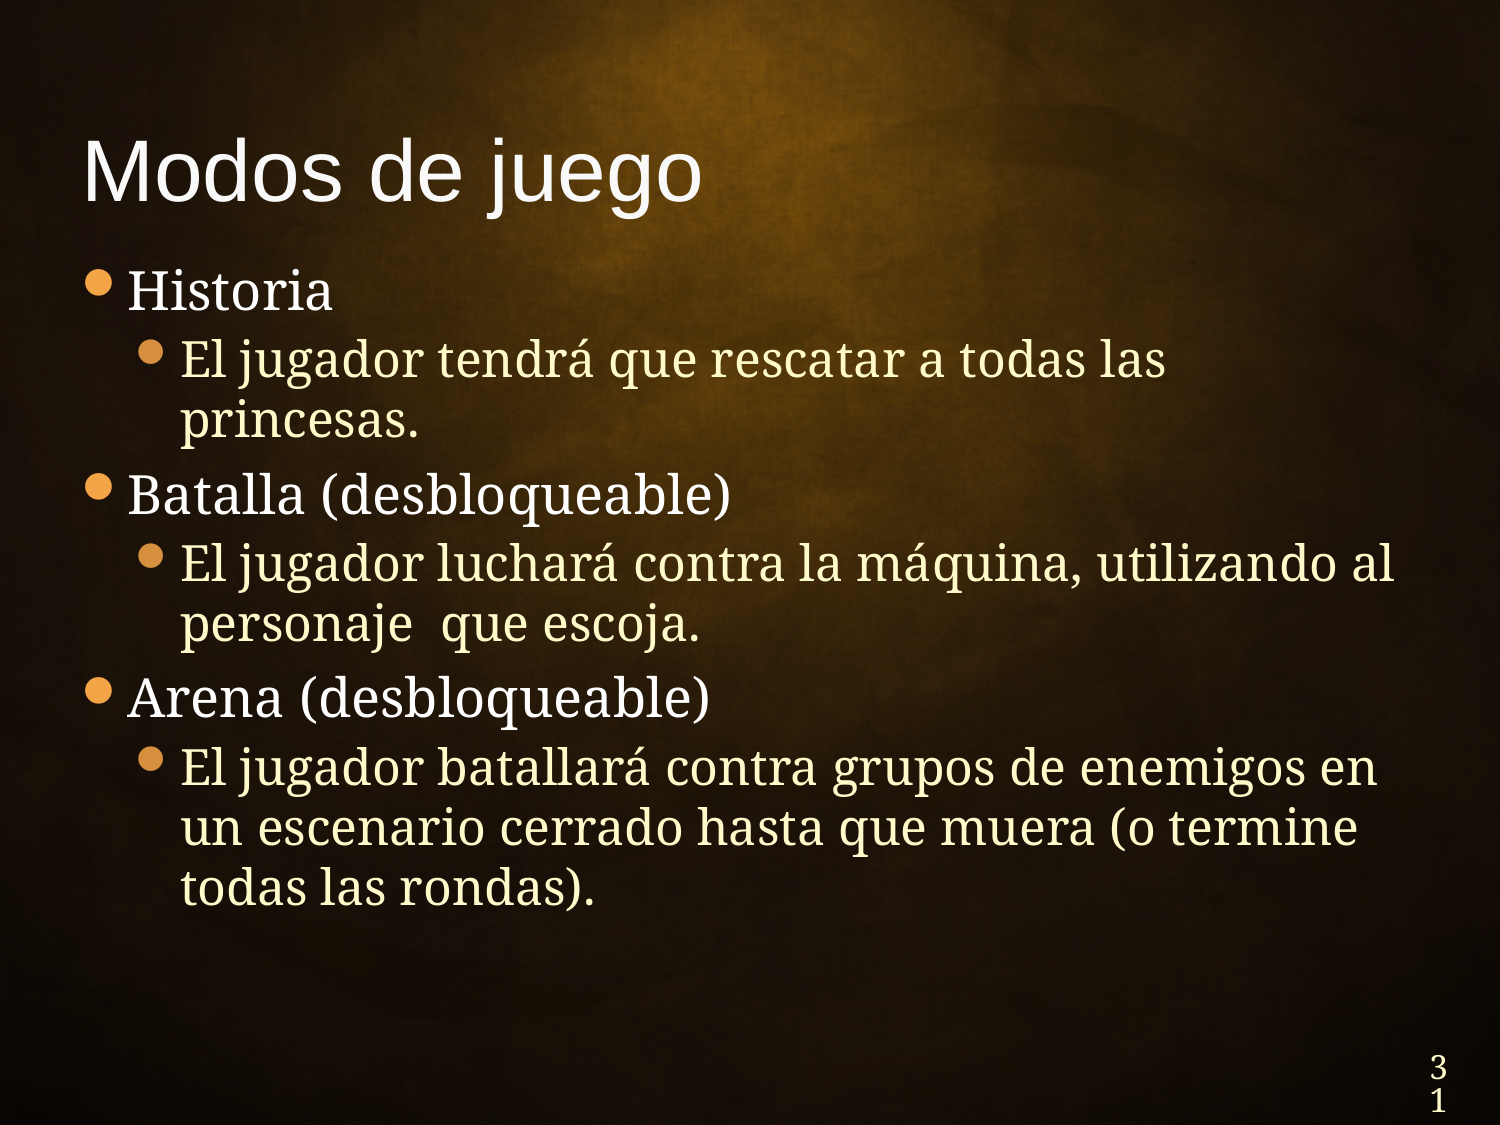

# Modos de juego
Historia
El jugador tendrá que rescatar a todas las princesas.
Batalla (desbloqueable)
El jugador luchará contra la máquina, utilizando al personaje  que escoja.
Arena (desbloqueable)
El jugador batallará contra grupos de enemigos en un escenario cerrado hasta que muera (o termine todas las rondas).

31